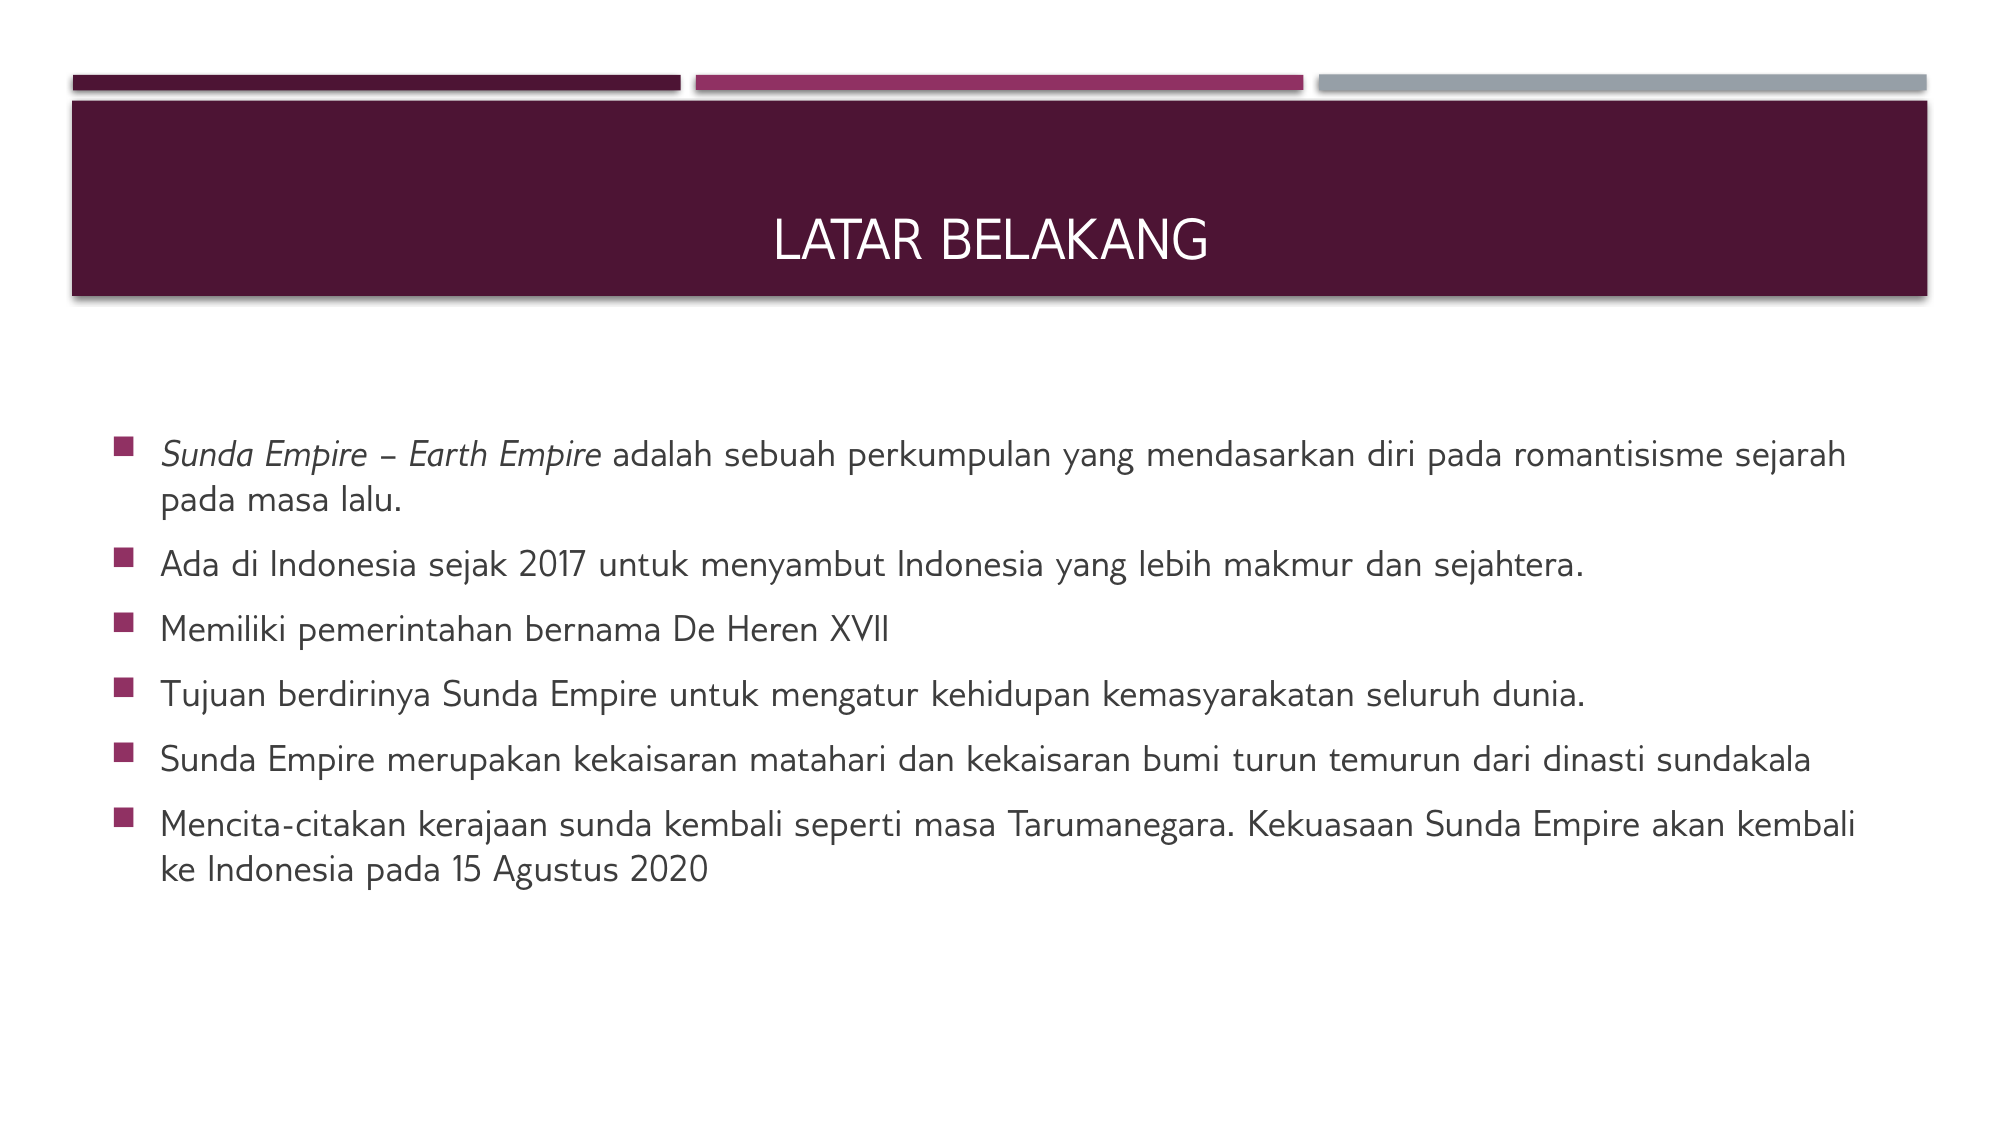

# Latar belakang
Sunda Empire – Earth Empire adalah sebuah perkumpulan yang mendasarkan diri pada romantisisme sejarah pada masa lalu.
Ada di Indonesia sejak 2017 untuk menyambut Indonesia yang lebih makmur dan sejahtera.
Memiliki pemerintahan bernama De Heren XVII
Tujuan berdirinya Sunda Empire untuk mengatur kehidupan kemasyarakatan seluruh dunia.
Sunda Empire merupakan kekaisaran matahari dan kekaisaran bumi turun temurun dari dinasti sundakala
Mencita-citakan kerajaan sunda kembali seperti masa Tarumanegara. Kekuasaan Sunda Empire akan kembali ke Indonesia pada 15 Agustus 2020